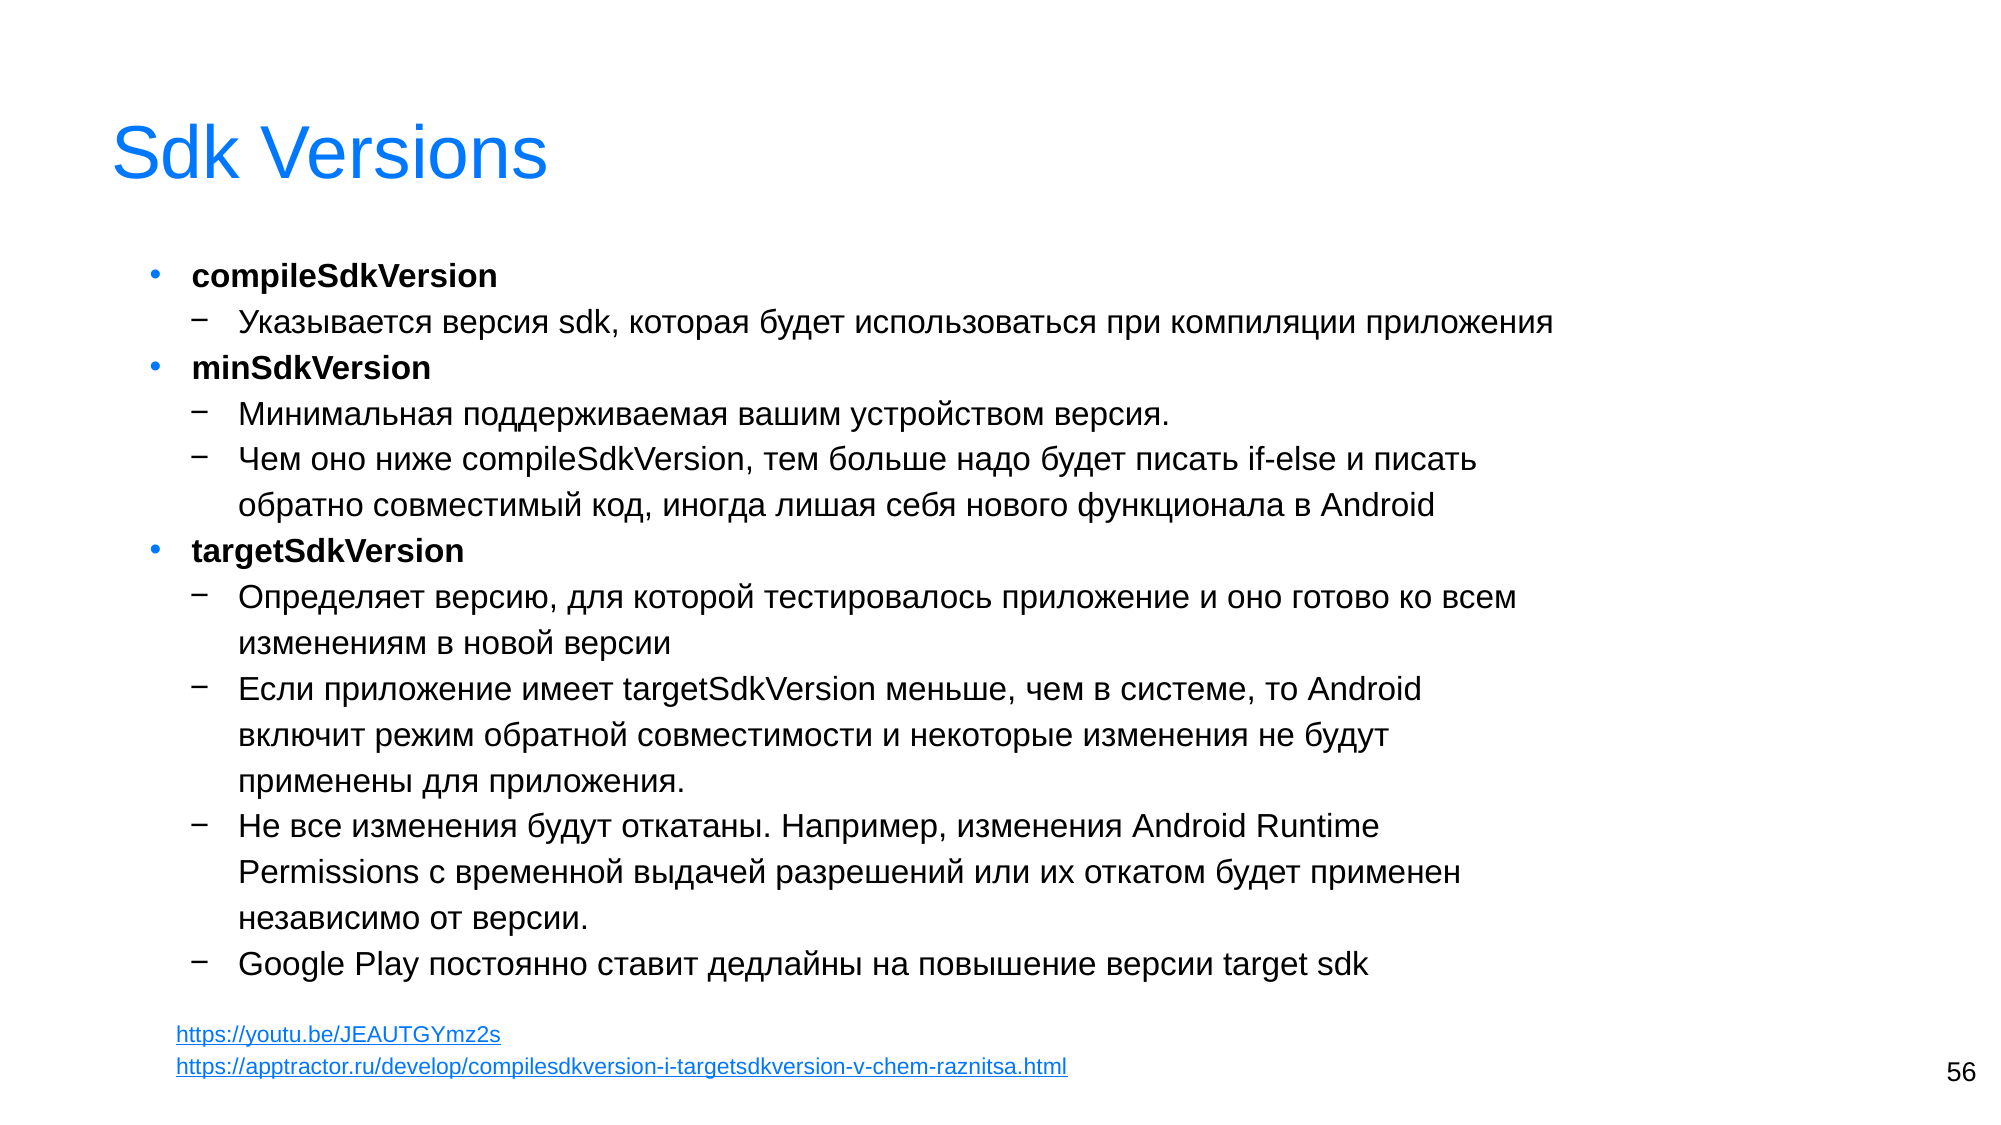

# Sdk Versions

compileSdkVersion
Указывается версия sdk, которая будет использоваться при компиляции приложения
minSdkVersion
Минимальная поддерживаемая вашим устройством версия.
Чем оно ниже compileSdkVersion, тем больше надо будет писать if-else и писать обратно совместимый код, иногда лишая себя нового функционала в Android
targetSdkVersion
Определяет версию, для которой тестировалось приложение и оно готово ко всем изменениям в новой версии
Если приложение имеет targetSdkVersion меньше, чем в системе, то Android включит режим обратной совместимости и некоторые изменения не будут применены для приложения.
Не все изменения будут откатаны. Например, изменения Android Runtime Permissions с временной выдачей разрешений или их откатом будет применен независимо от версии.
Google Play постоянно ставит дедлайны на повышение версии target sdk
https://youtu.be/JEAUTGYmz2s
https://apptractor.ru/develop/compilesdkversion-i-targetsdkversion-v-chem-raznitsa.html
56